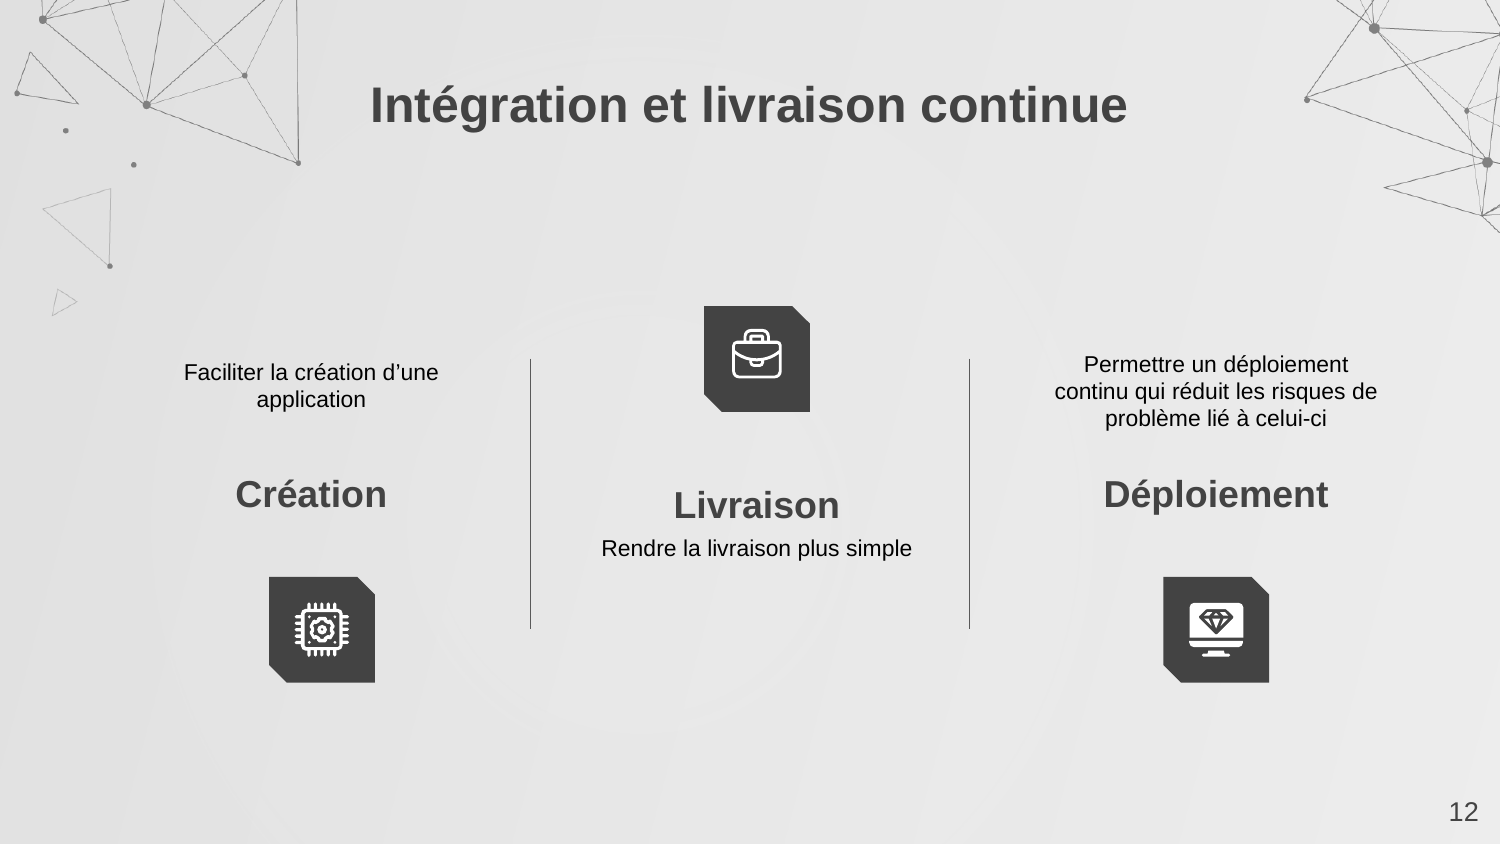

# Intégration et livraison continue

Permettre un déploiement continu qui réduit les risques de problème lié à celui-ci
Faciliter la création d’une application

Création
Déploiement
Livraison
Rendre la livraison plus simple

12